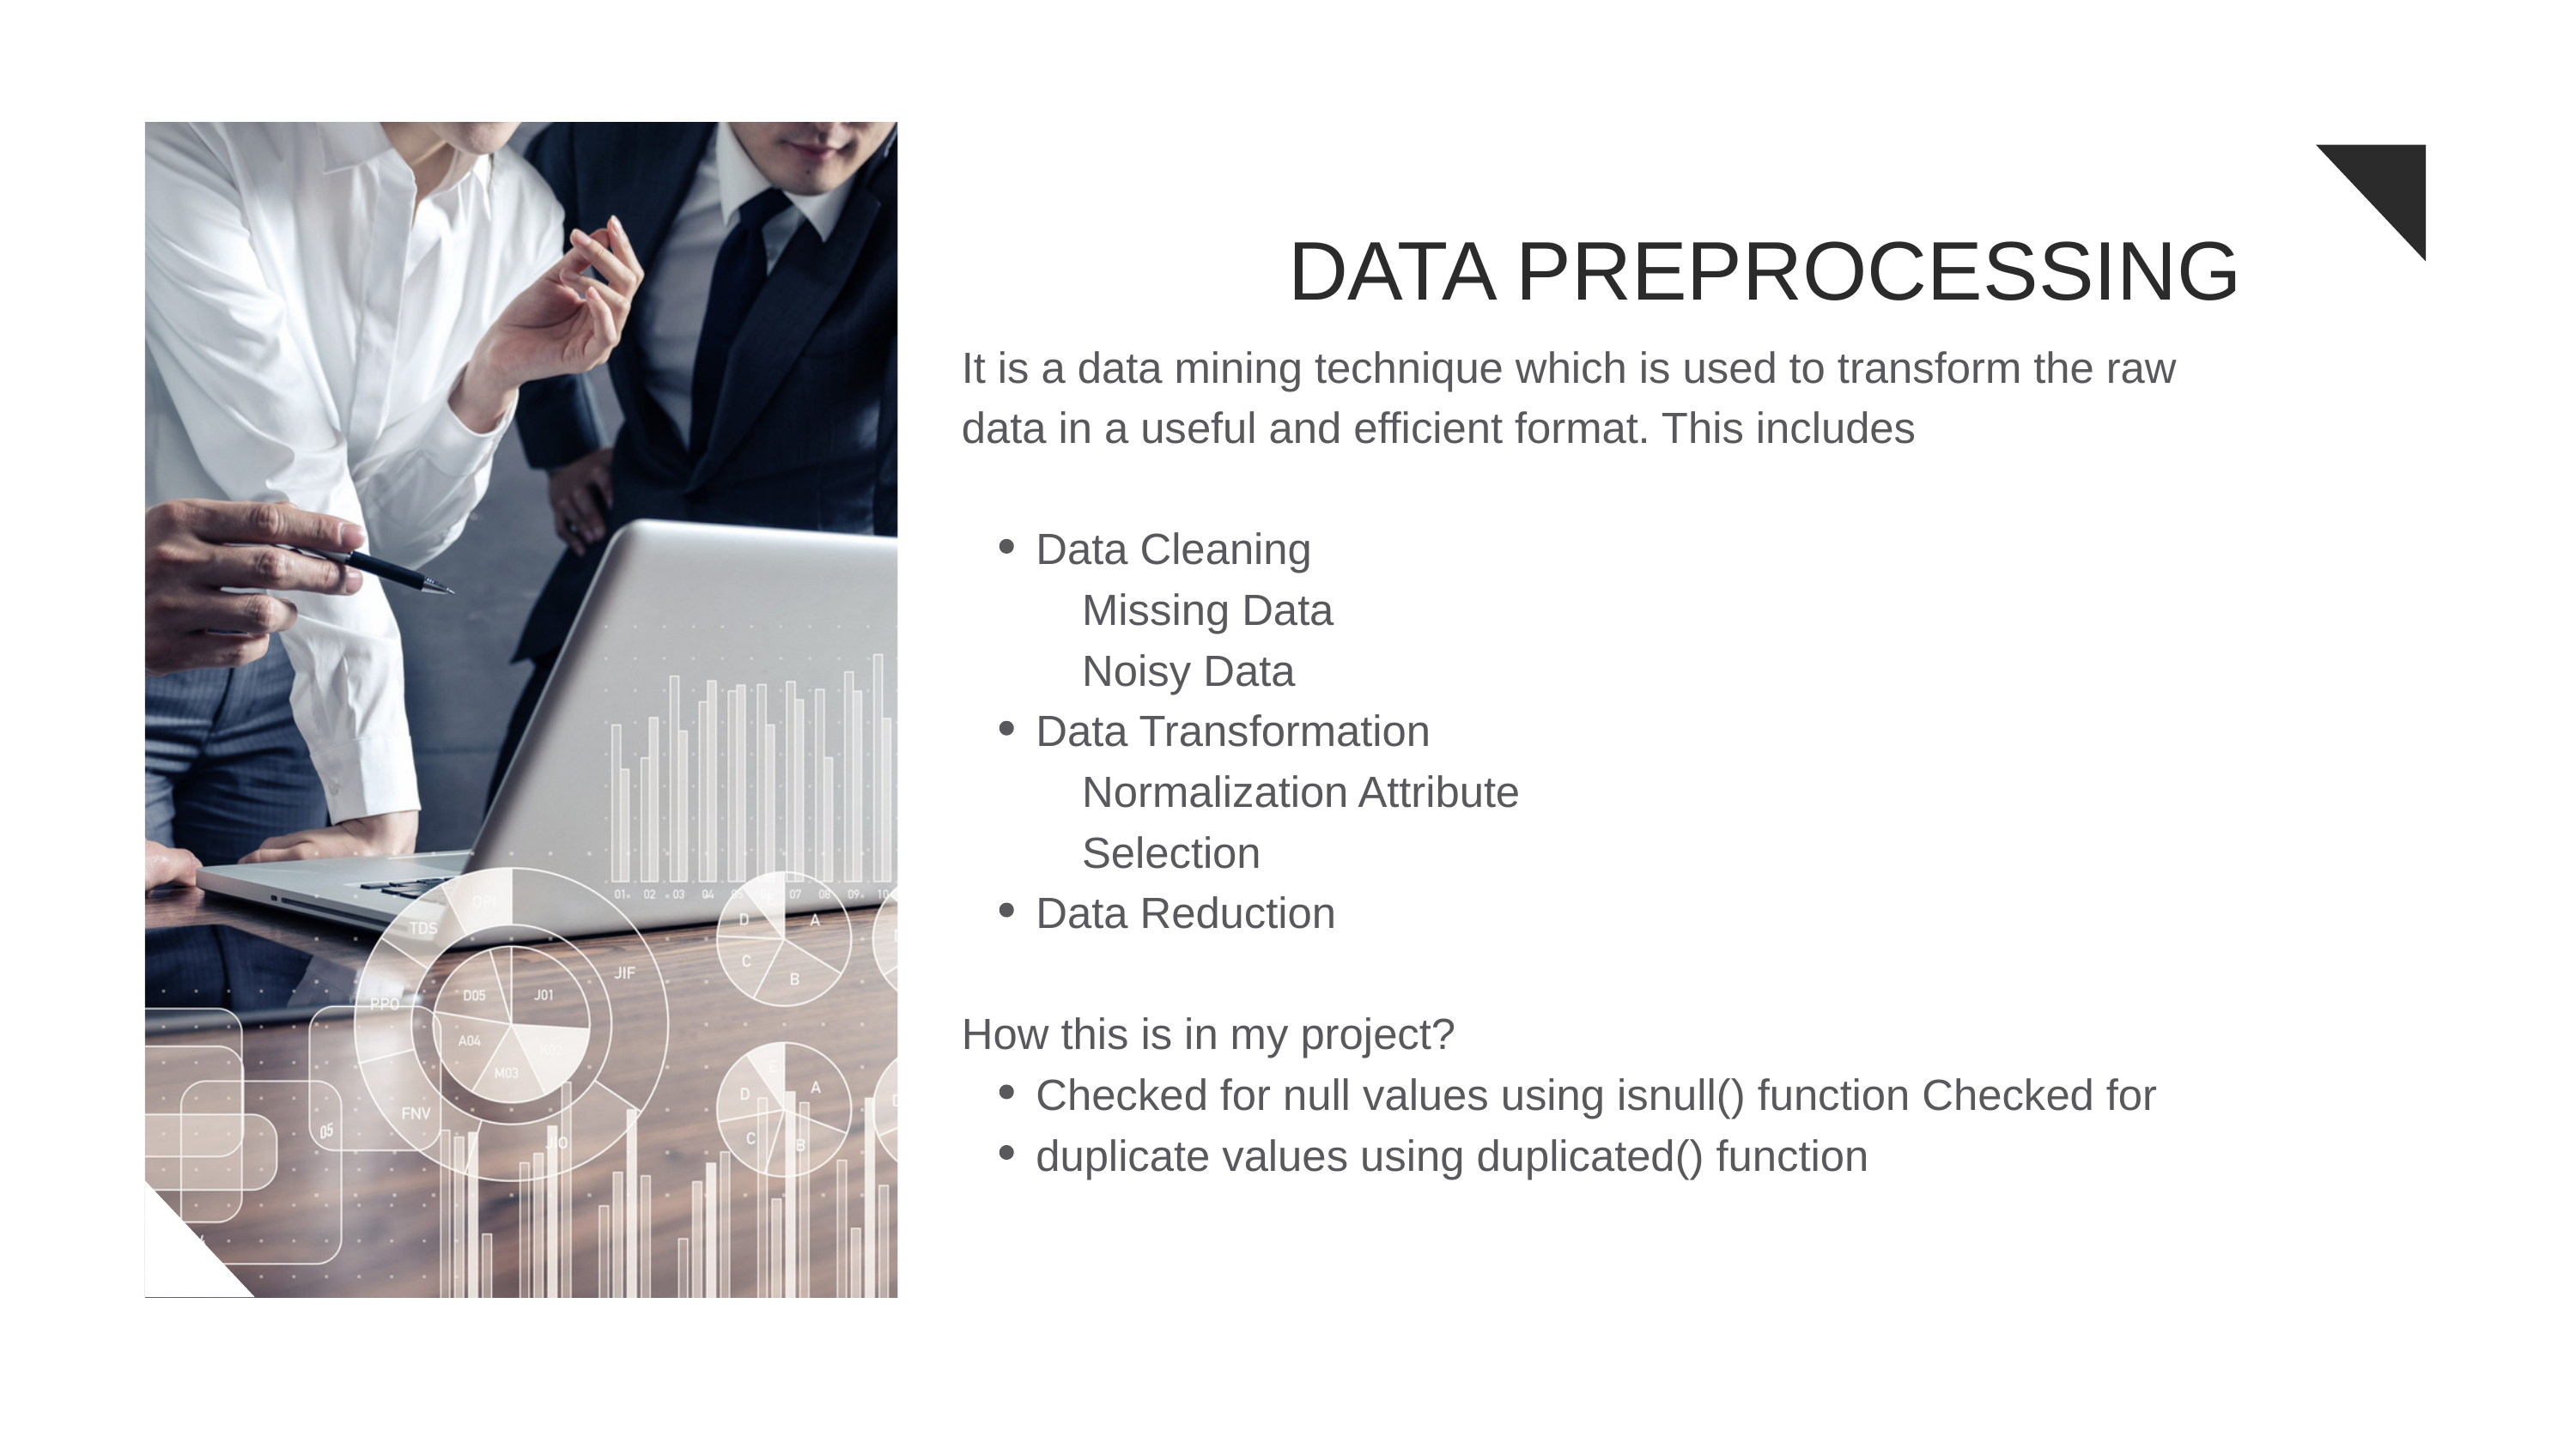

DATA PREPROCESSING
It is a data mining technique which is used to transform the raw data in a useful and efficient format. This includes
Data Cleaning

Missing Data Noisy Data
Data Transformation

Normalization Attribute Selection
Data Reduction

How this is in my project?
Checked for null values using isnull() function Checked for duplicate values using duplicated() function